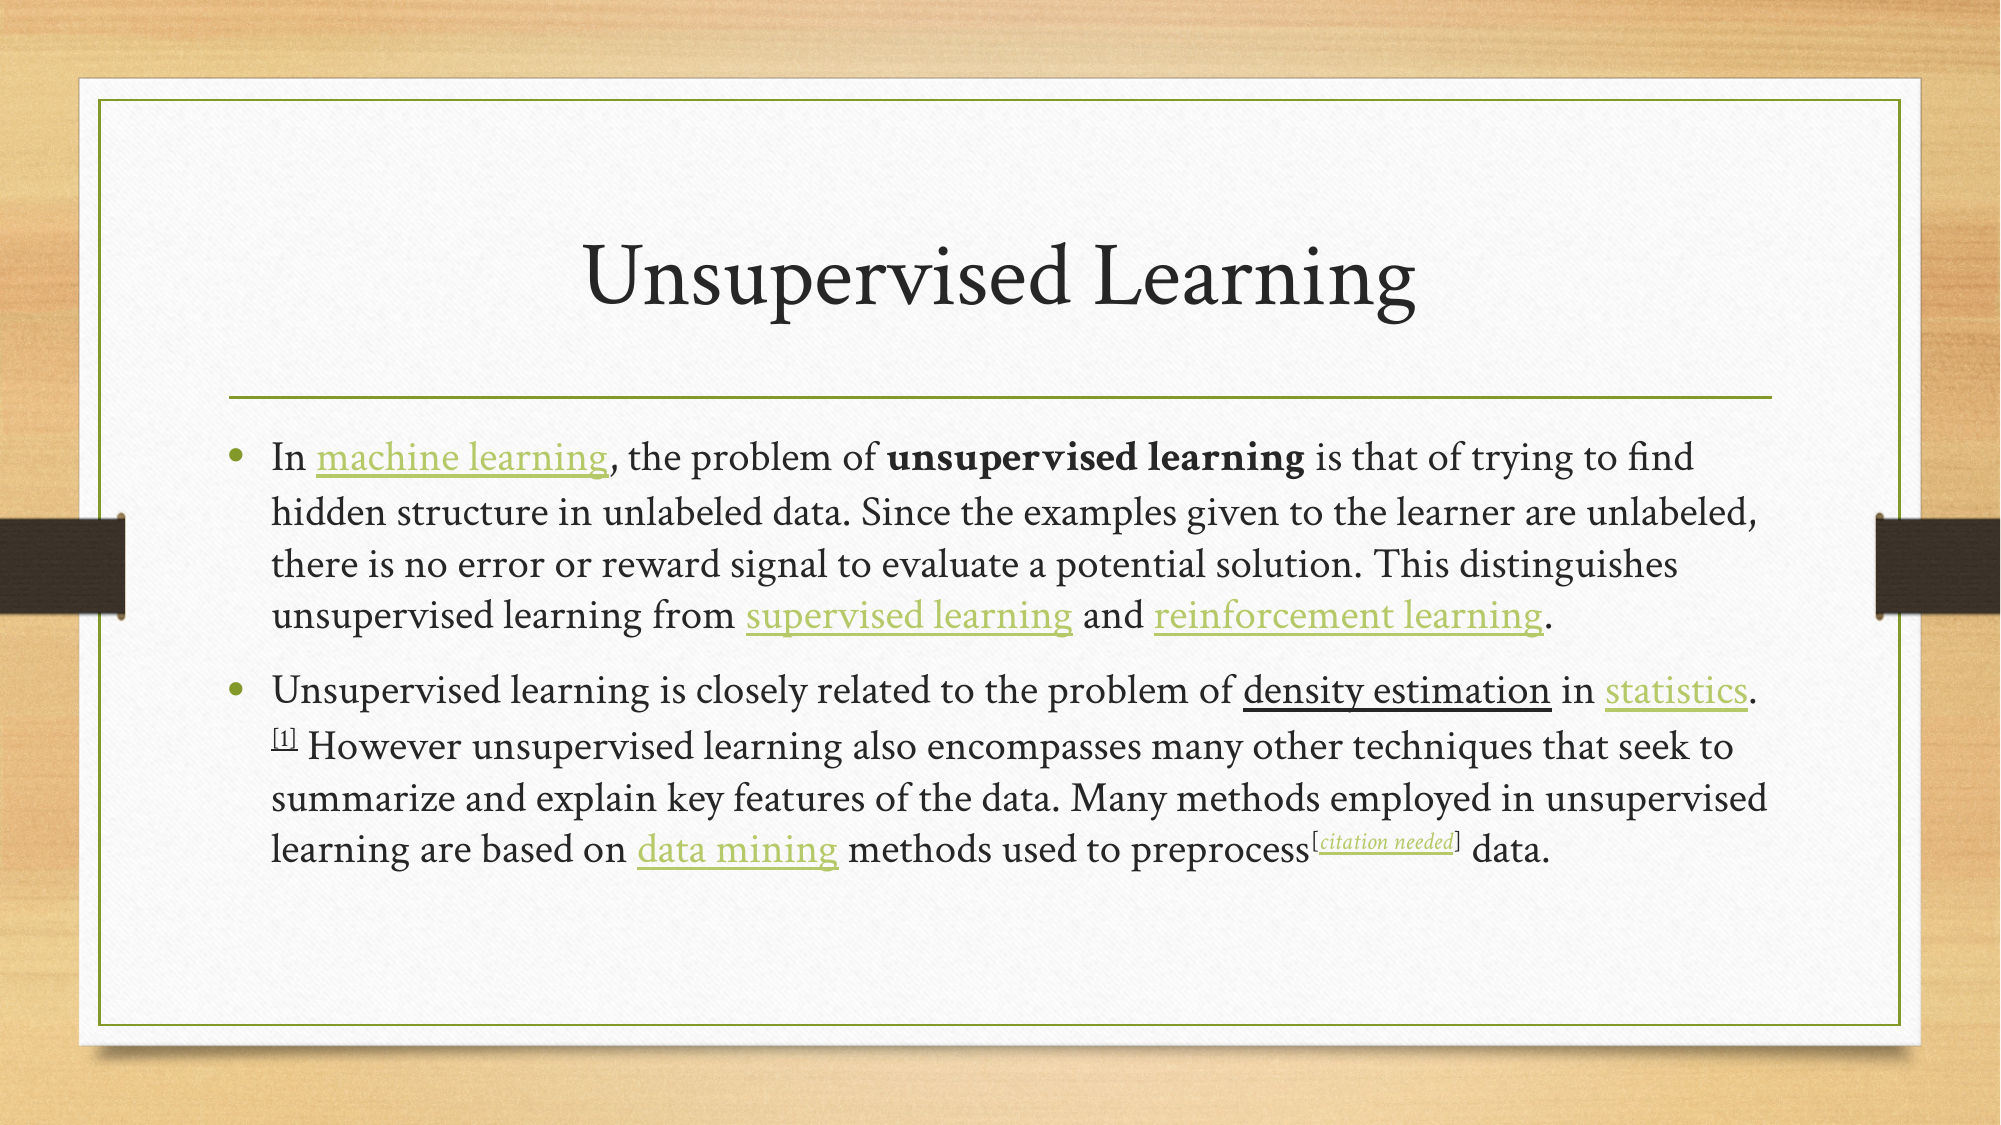

# Unsupervised Learning
In machine learning, the problem of unsupervised learning is that of trying to find hidden structure in unlabeled data. Since the examples given to the learner are unlabeled, there is no error or reward signal to evaluate a potential solution. This distinguishes unsupervised learning from supervised learning and reinforcement learning.
Unsupervised learning is closely related to the problem of density estimation in statistics.[1] However unsupervised learning also encompasses many other techniques that seek to summarize and explain key features of the data. Many methods employed in unsupervised learning are based on data mining methods used to preprocess[citation needed] data.